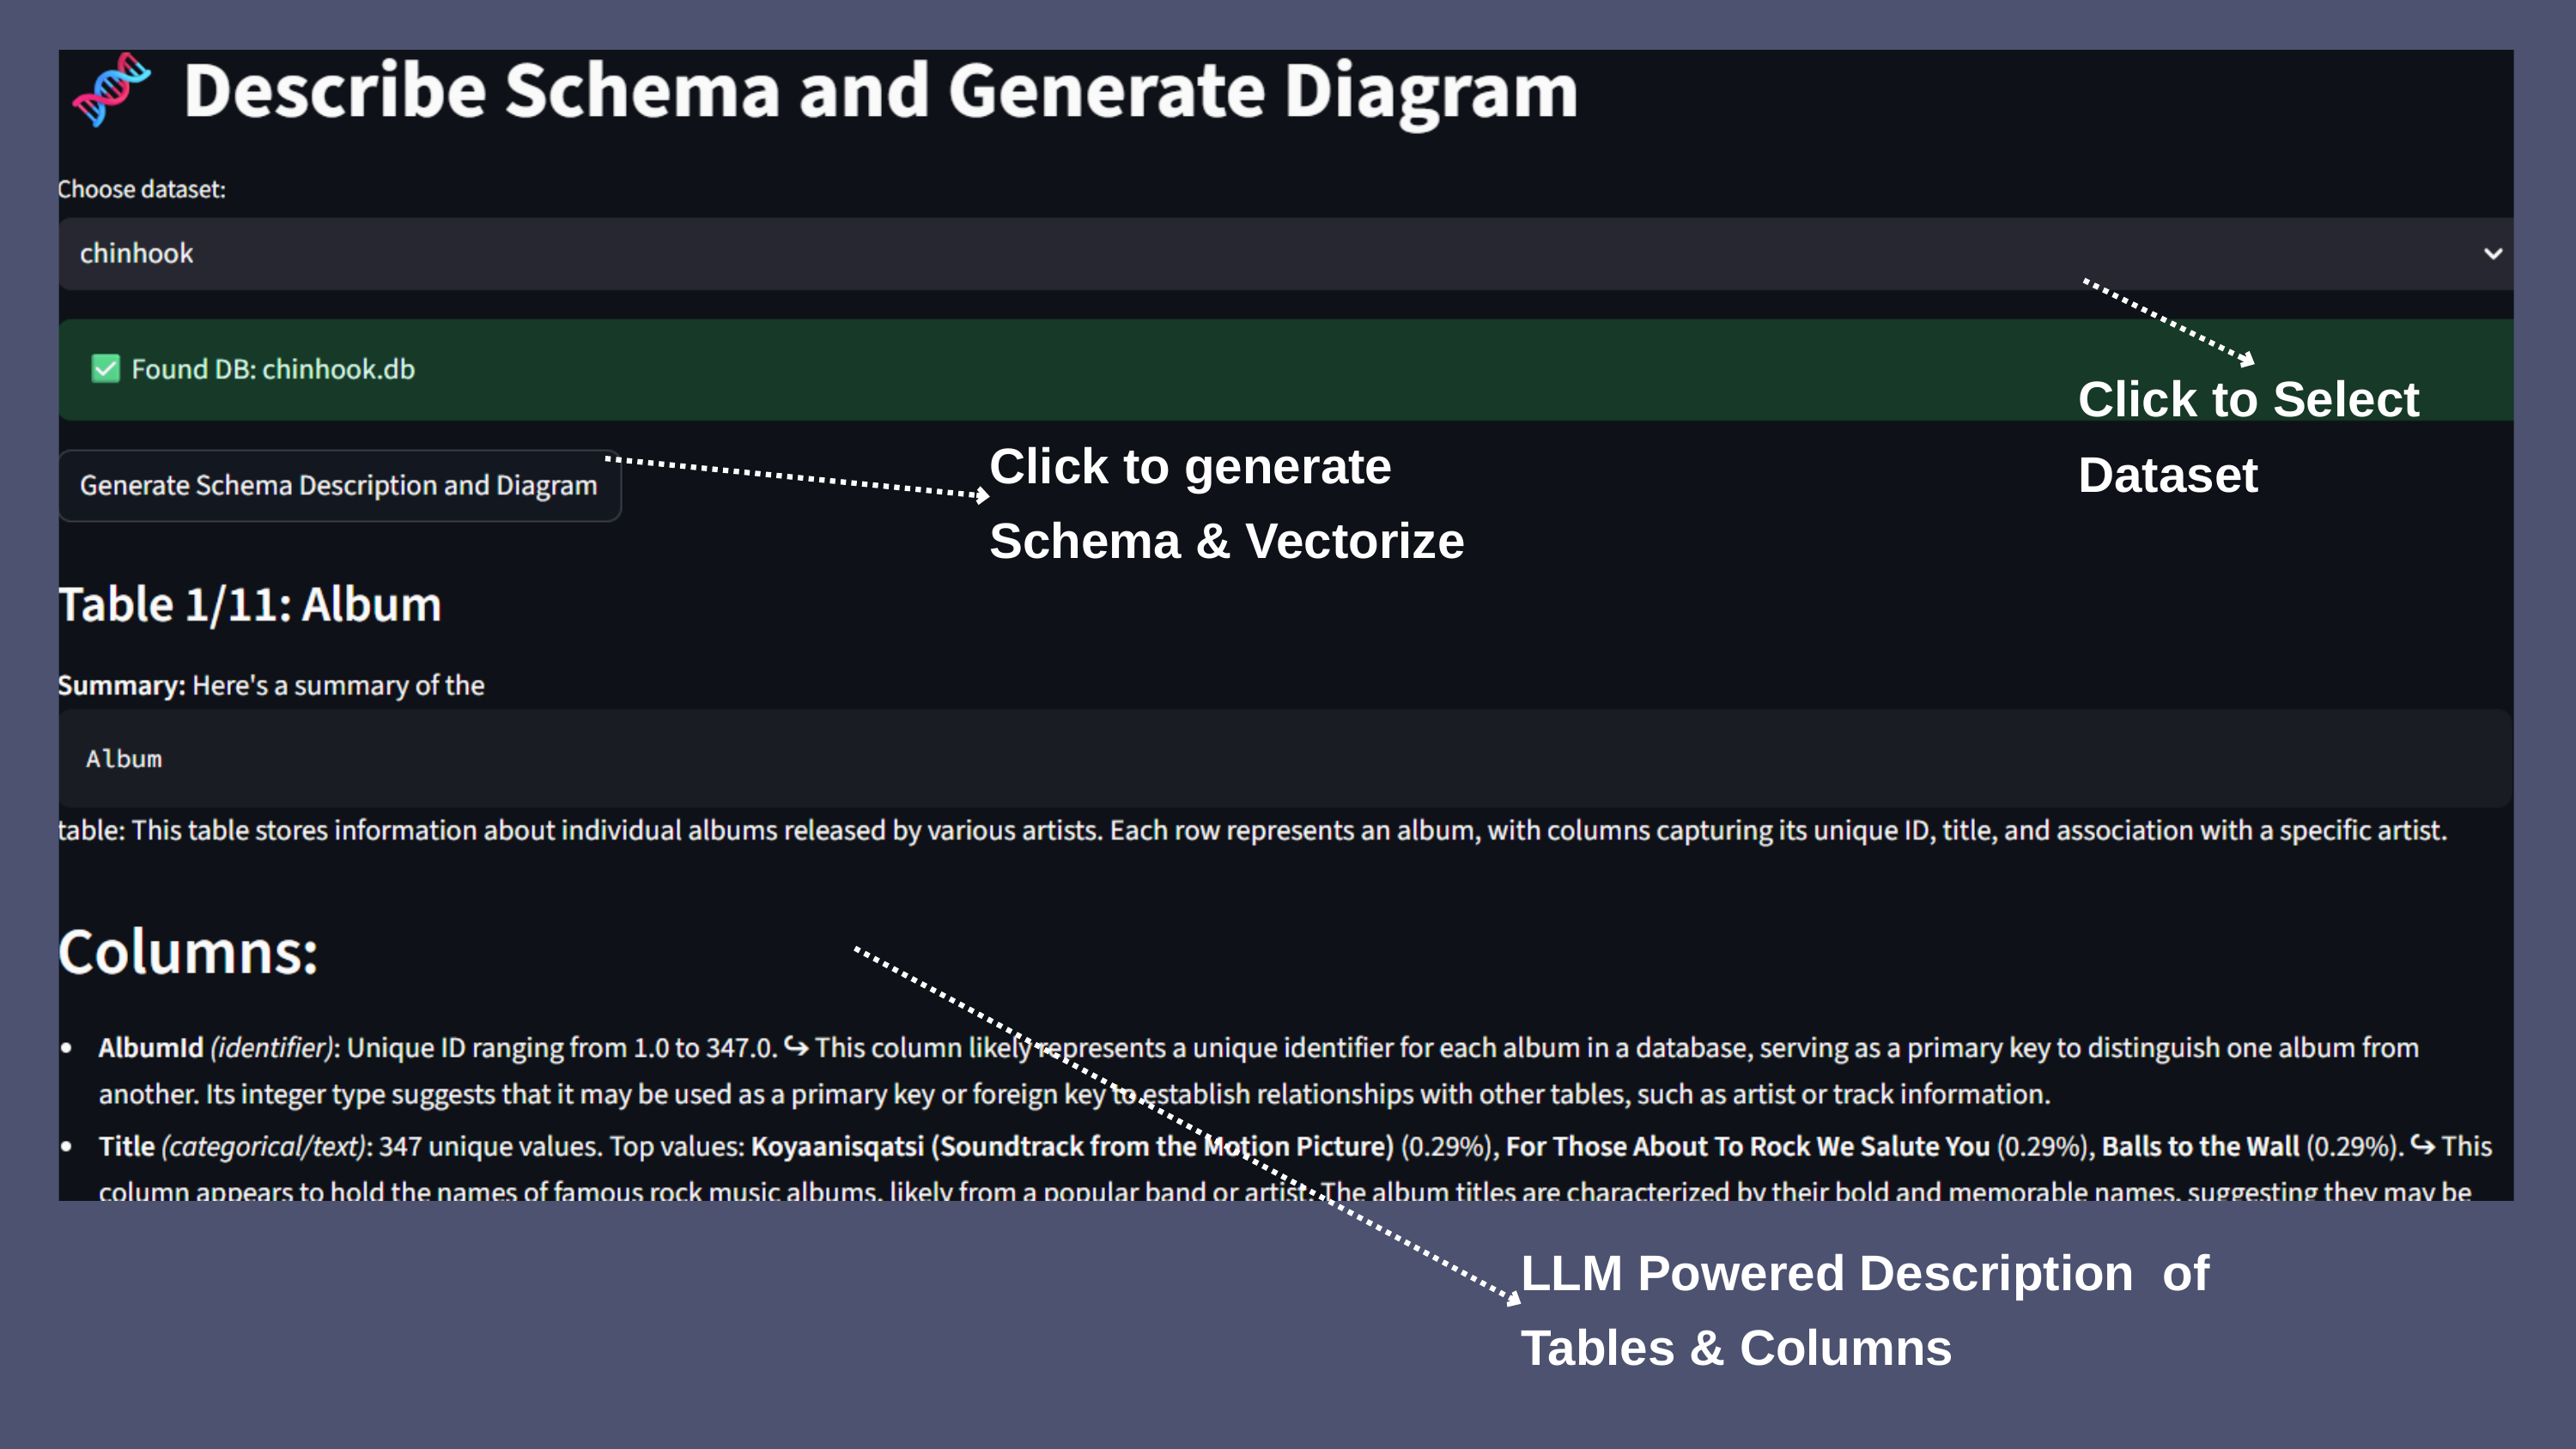

Click to Select Dataset
Click to generate Schema & Vectorize

LLM Powered Description  of Tables & Columns